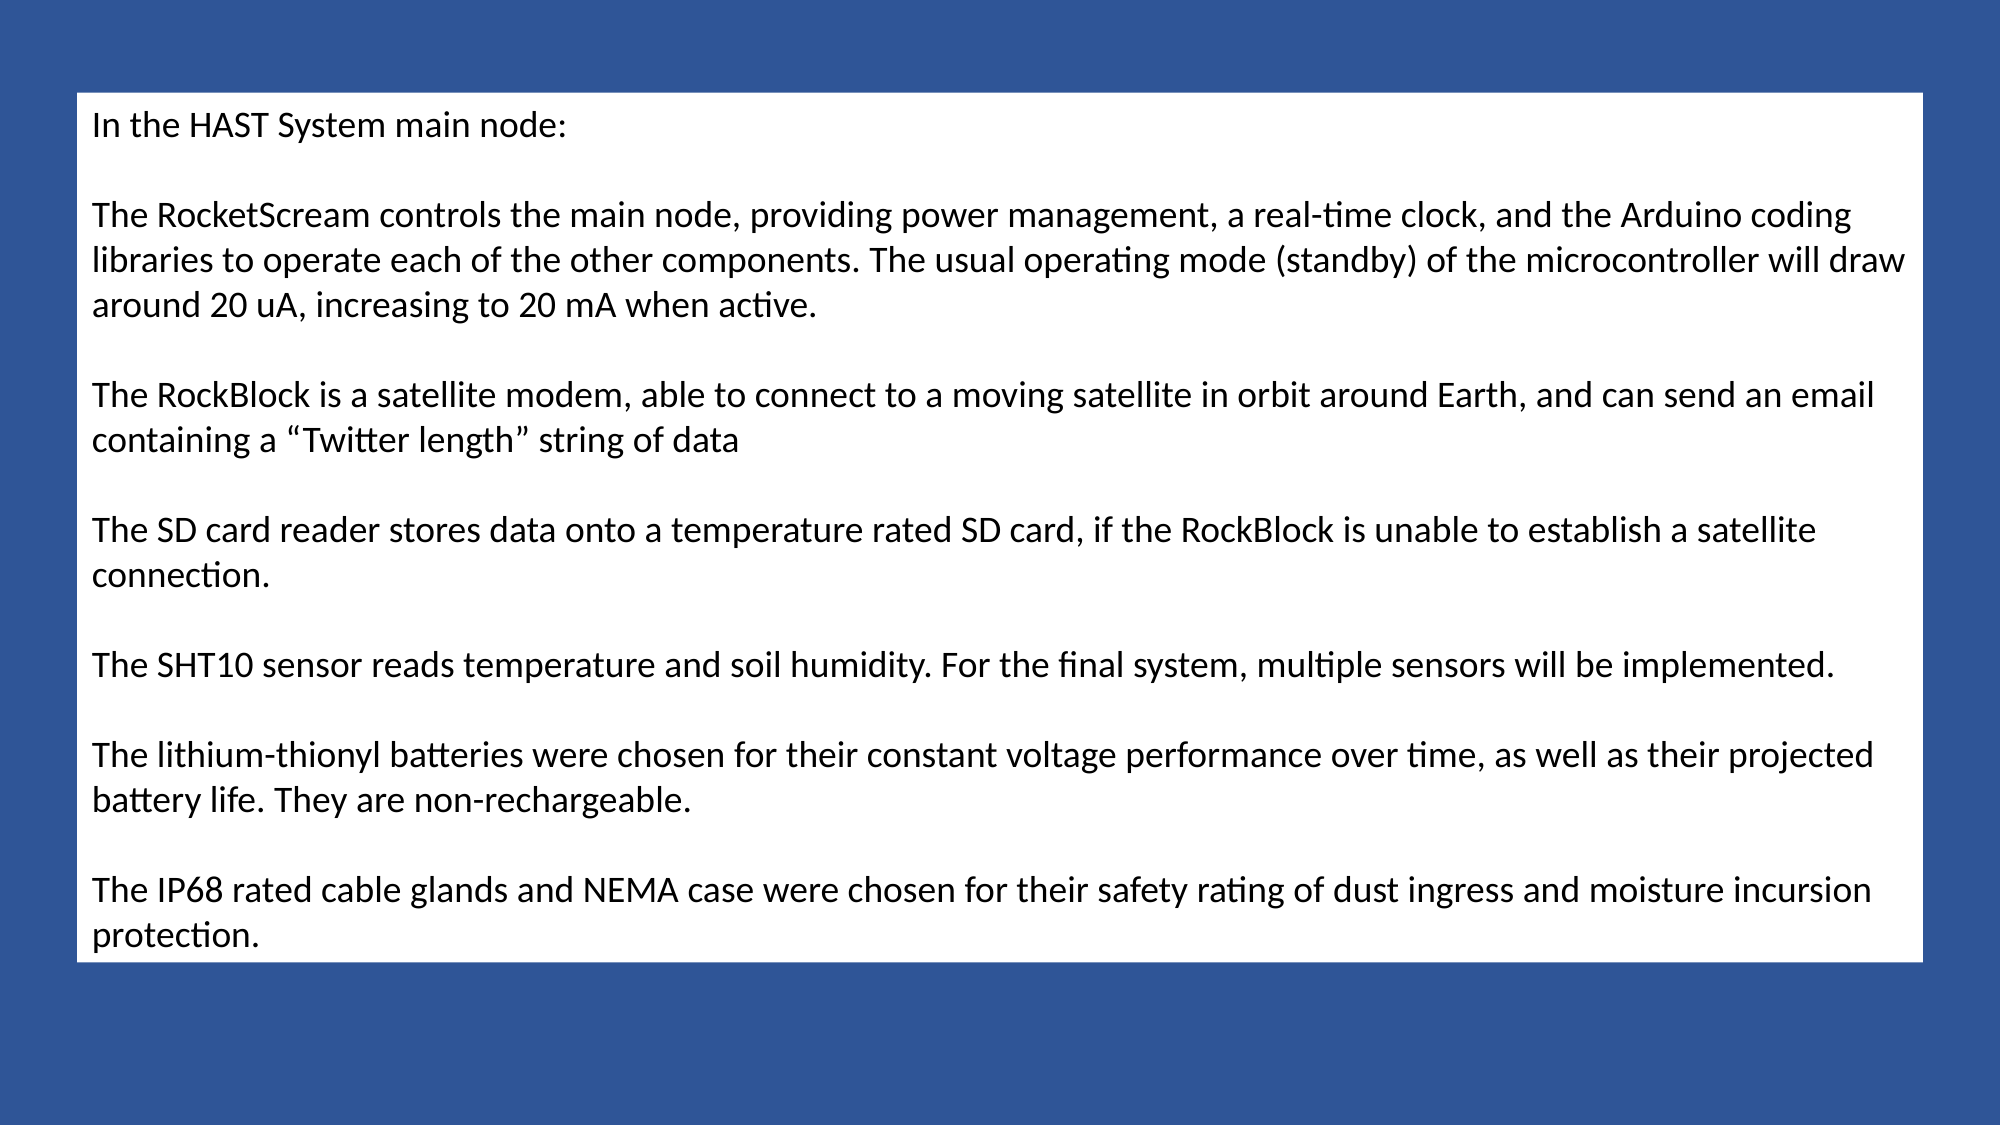

In the HAST System main node:

The RocketScream controls the main node, providing power management, a real-time clock, and the Arduino coding libraries to operate each of the other components. The usual operating mode (standby) of the microcontroller will draw around 20 uA, increasing to 20 mA when active.

The RockBlock is a satellite modem, able to connect to a moving satellite in orbit around Earth, and can send an email containing a “Twitter length” string of data

The SD card reader stores data onto a temperature rated SD card, if the RockBlock is unable to establish a satellite connection.

The SHT10 sensor reads temperature and soil humidity. For the final system, multiple sensors will be implemented.

The lithium-thionyl batteries were chosen for their constant voltage performance over time, as well as their projected battery life. They are non-rechargeable.

The IP68 rated cable glands and NEMA case were chosen for their safety rating of dust ingress and moisture incursion protection.